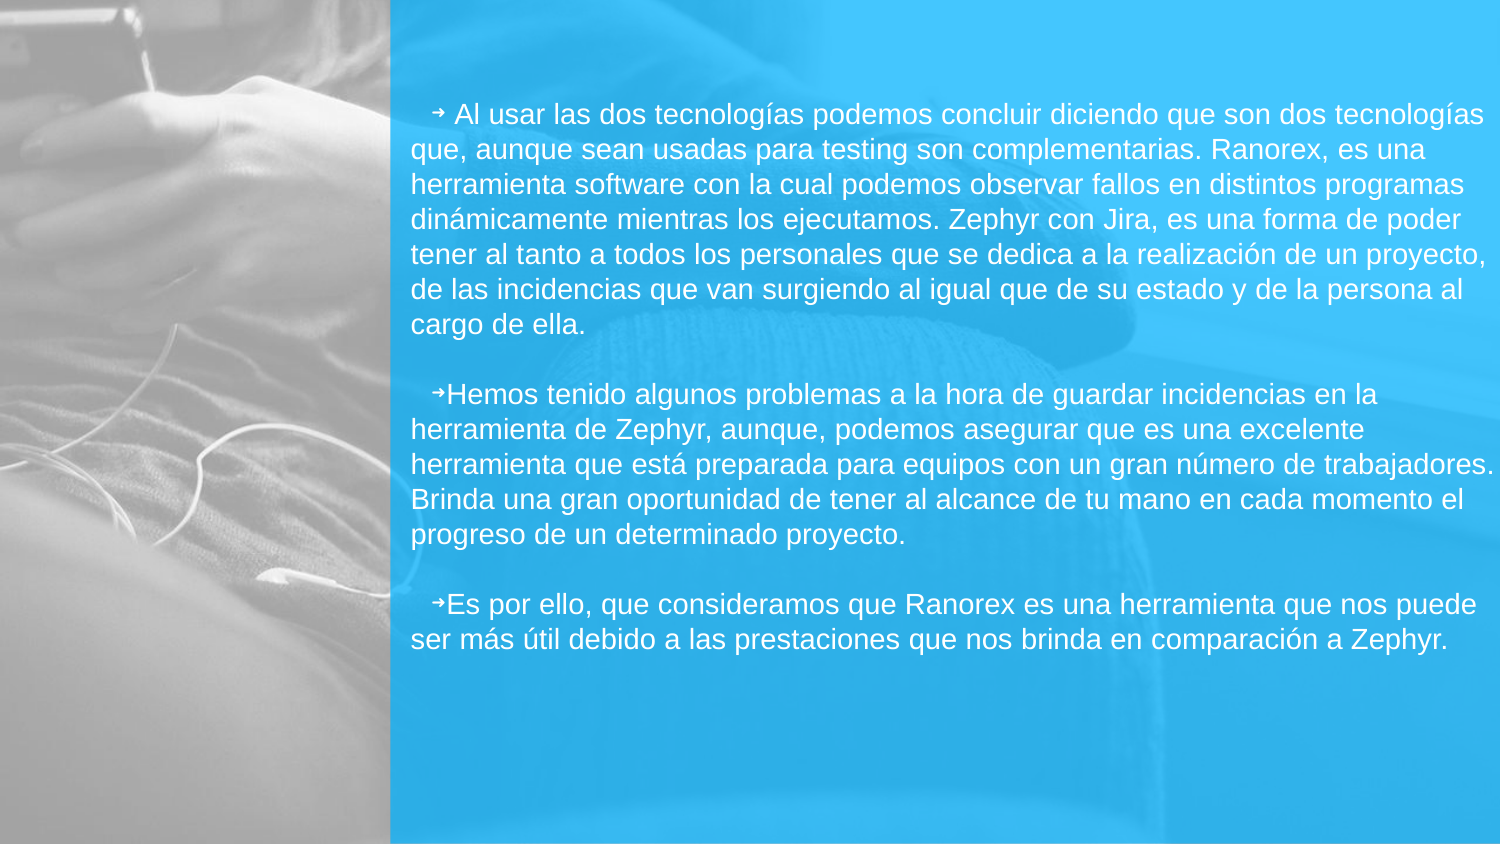

Al usar las dos tecnologías podemos concluir diciendo que son dos tecnologías que, aunque sean usadas para testing son complementarias. Ranorex, es una herramienta software con la cual podemos observar fallos en distintos programas dinámicamente mientras los ejecutamos. Zephyr con Jira, es una forma de poder tener al tanto a todos los personales que se dedica a la realización de un proyecto, de las incidencias que van surgiendo al igual que de su estado y de la persona al cargo de ella.

Hemos tenido algunos problemas a la hora de guardar incidencias en la herramienta de Zephyr, aunque, podemos asegurar que es una excelente herramienta que está preparada para equipos con un gran número de trabajadores. Brinda una gran oportunidad de tener al alcance de tu mano en cada momento el progreso de un determinado proyecto.

Es por ello, que consideramos que Ranorex es una herramienta que nos puede ser más útil debido a las prestaciones que nos brinda en comparación a Zephyr.